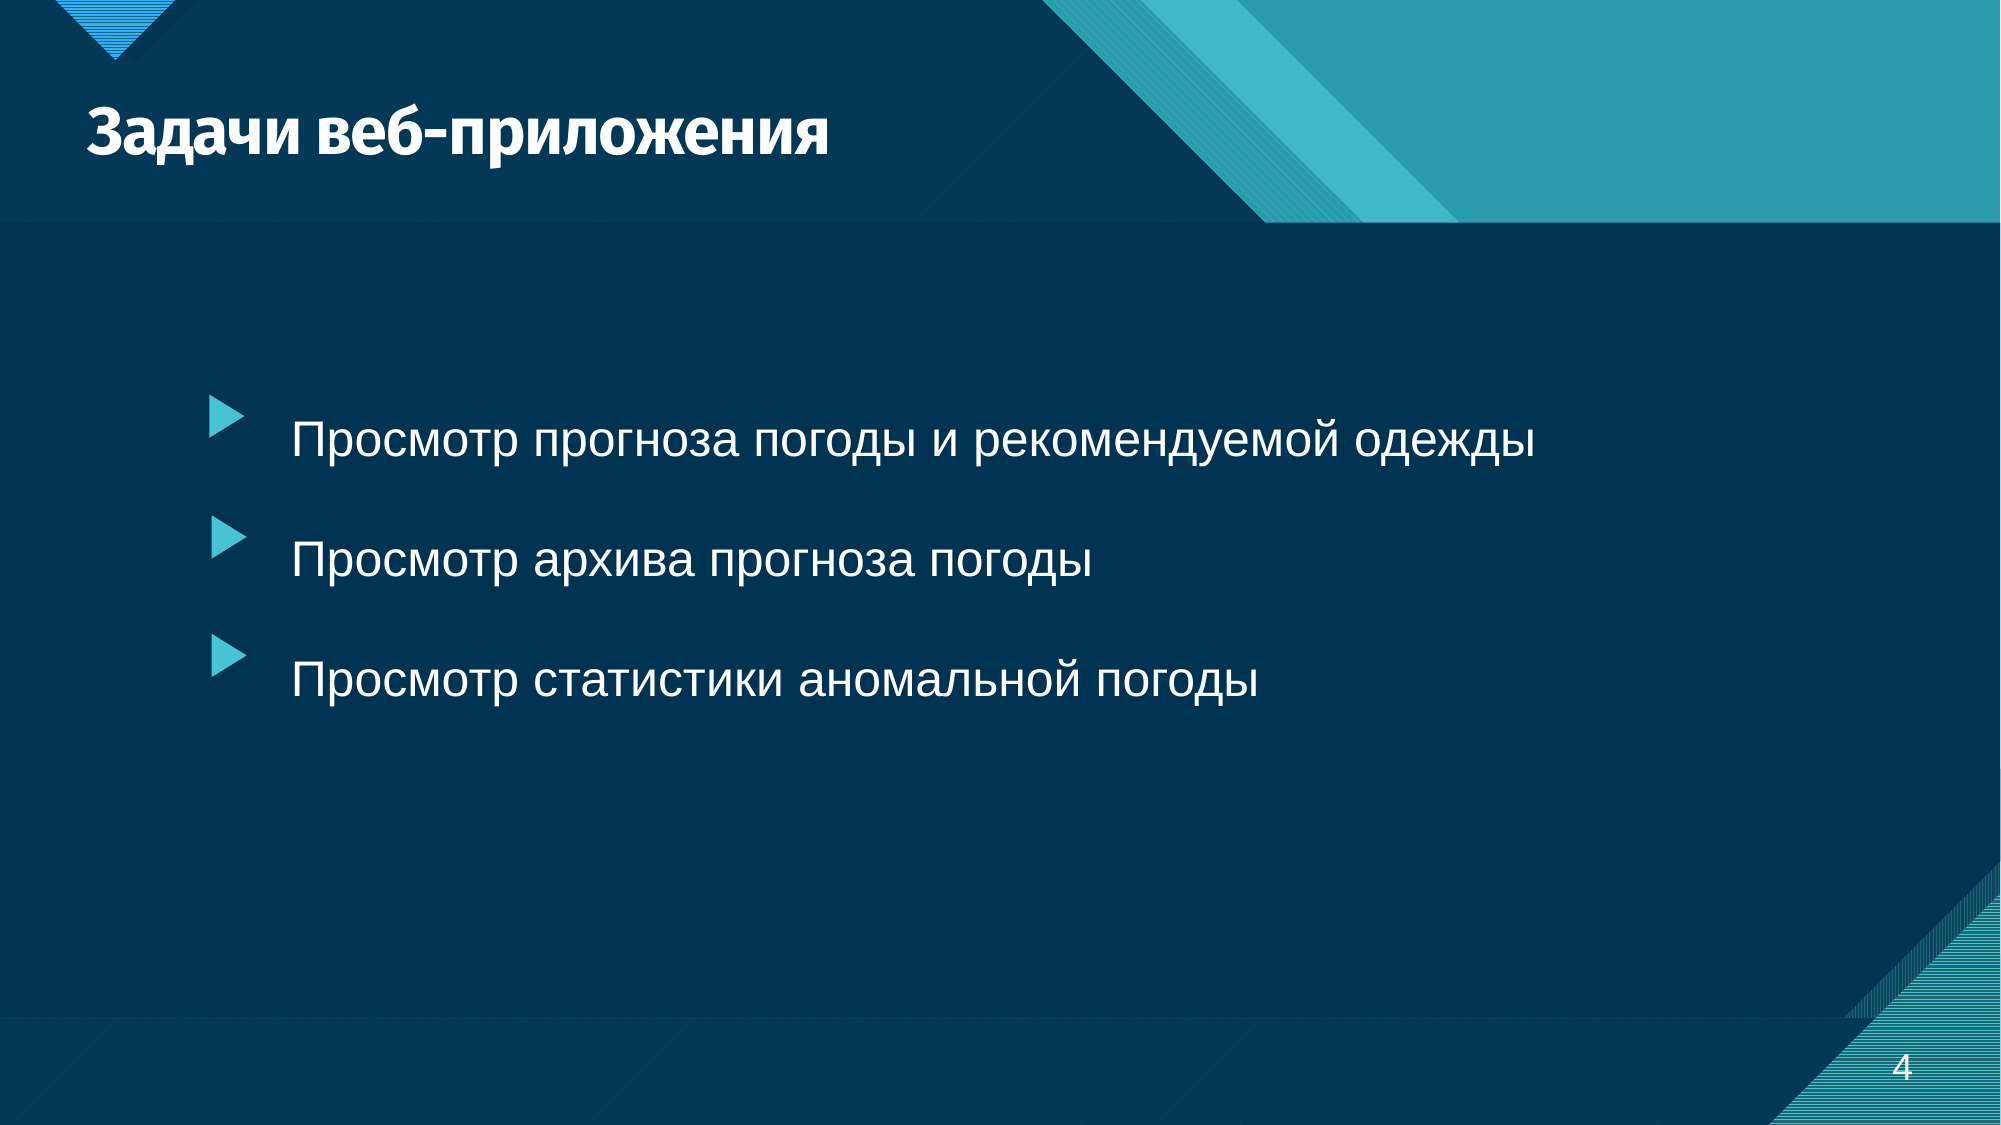

# Задачи веб-приложения
Просмотр прогноза погоды и рекомендуемой одежды
Просмотр архива прогноза погоды
Просмотр статистики аномальной погоды

4